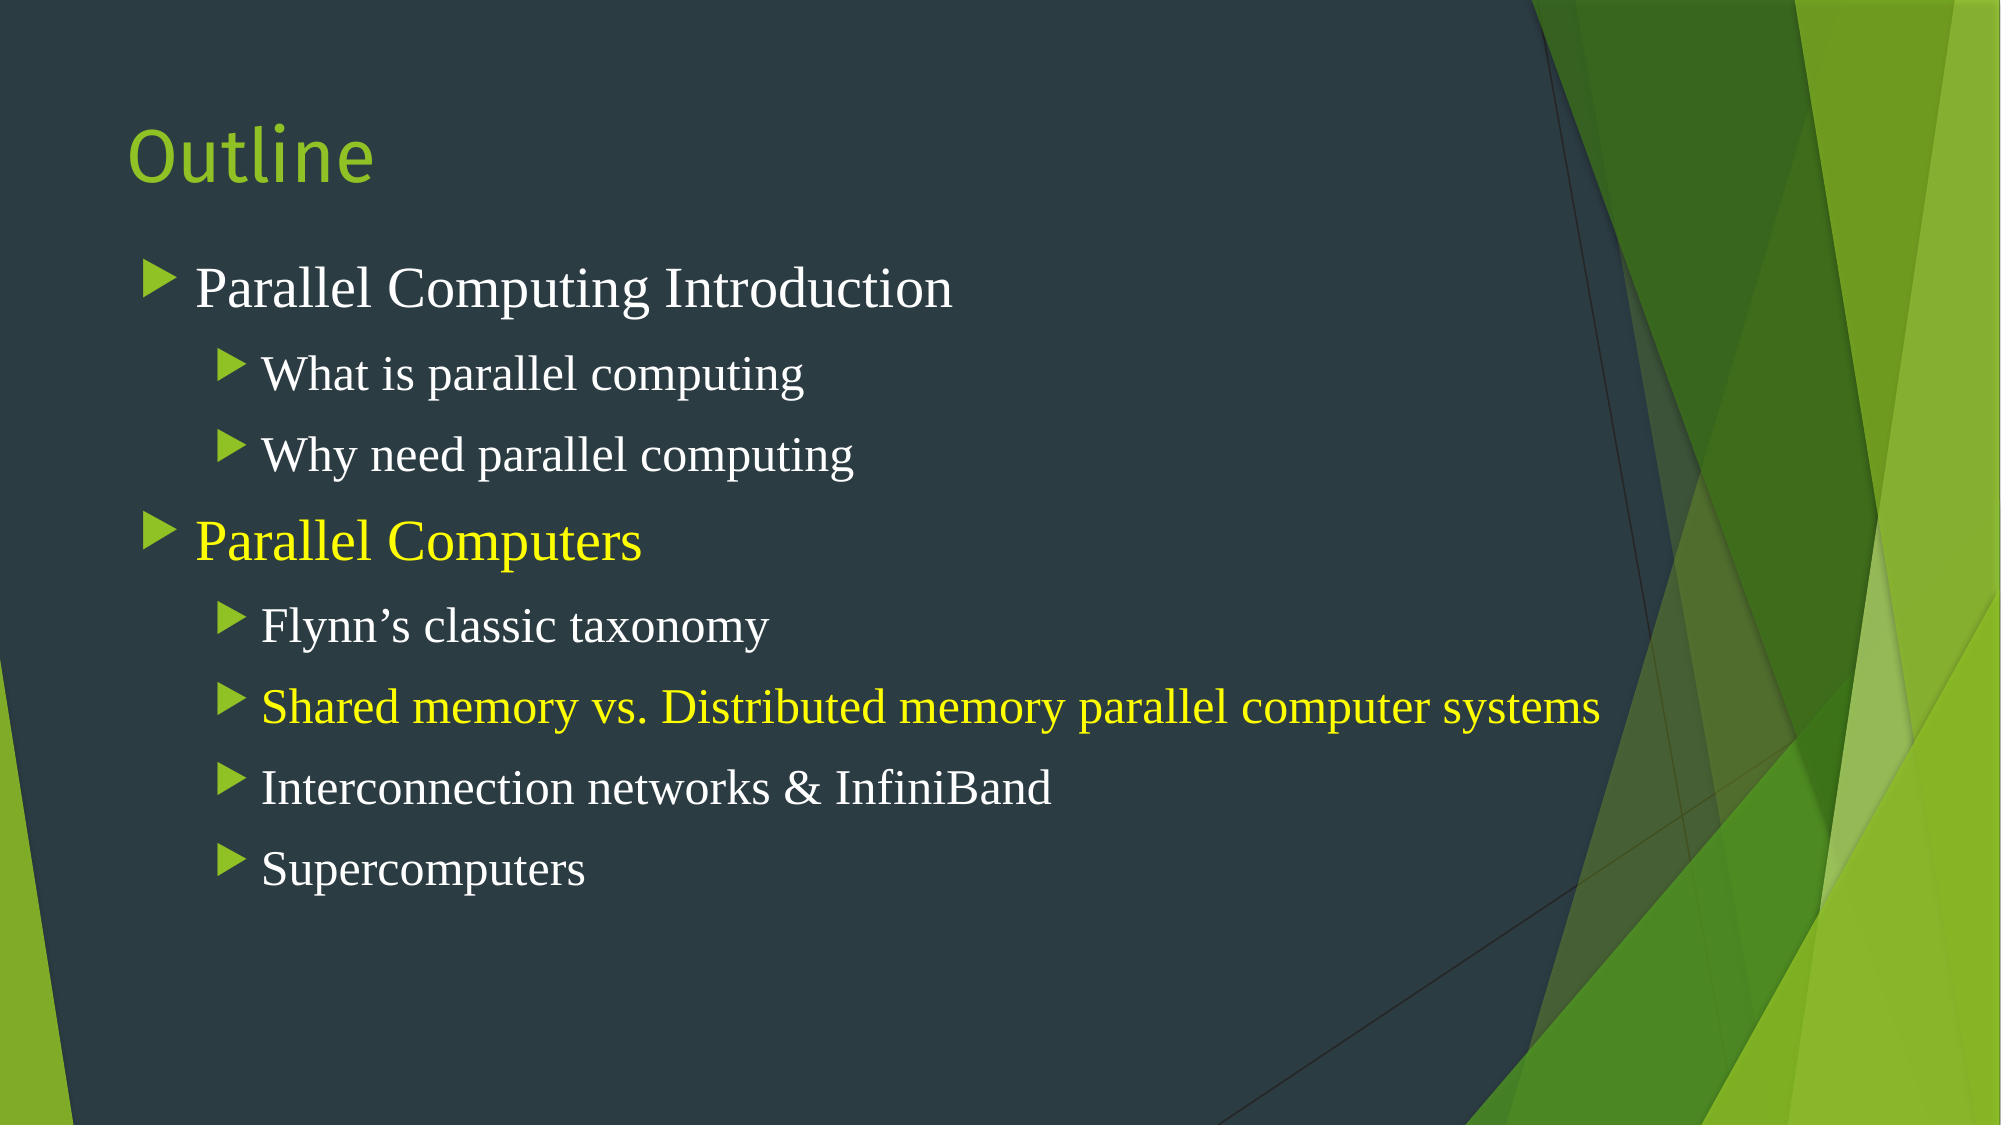

# Outline
Parallel Computing Introduction
What is parallel computing
Why need parallel computing
Parallel Computers
Flynn’s classic taxonomy
Shared memory vs. Distributed memory parallel computer systems
Interconnection networks & InfiniBand
Supercomputers